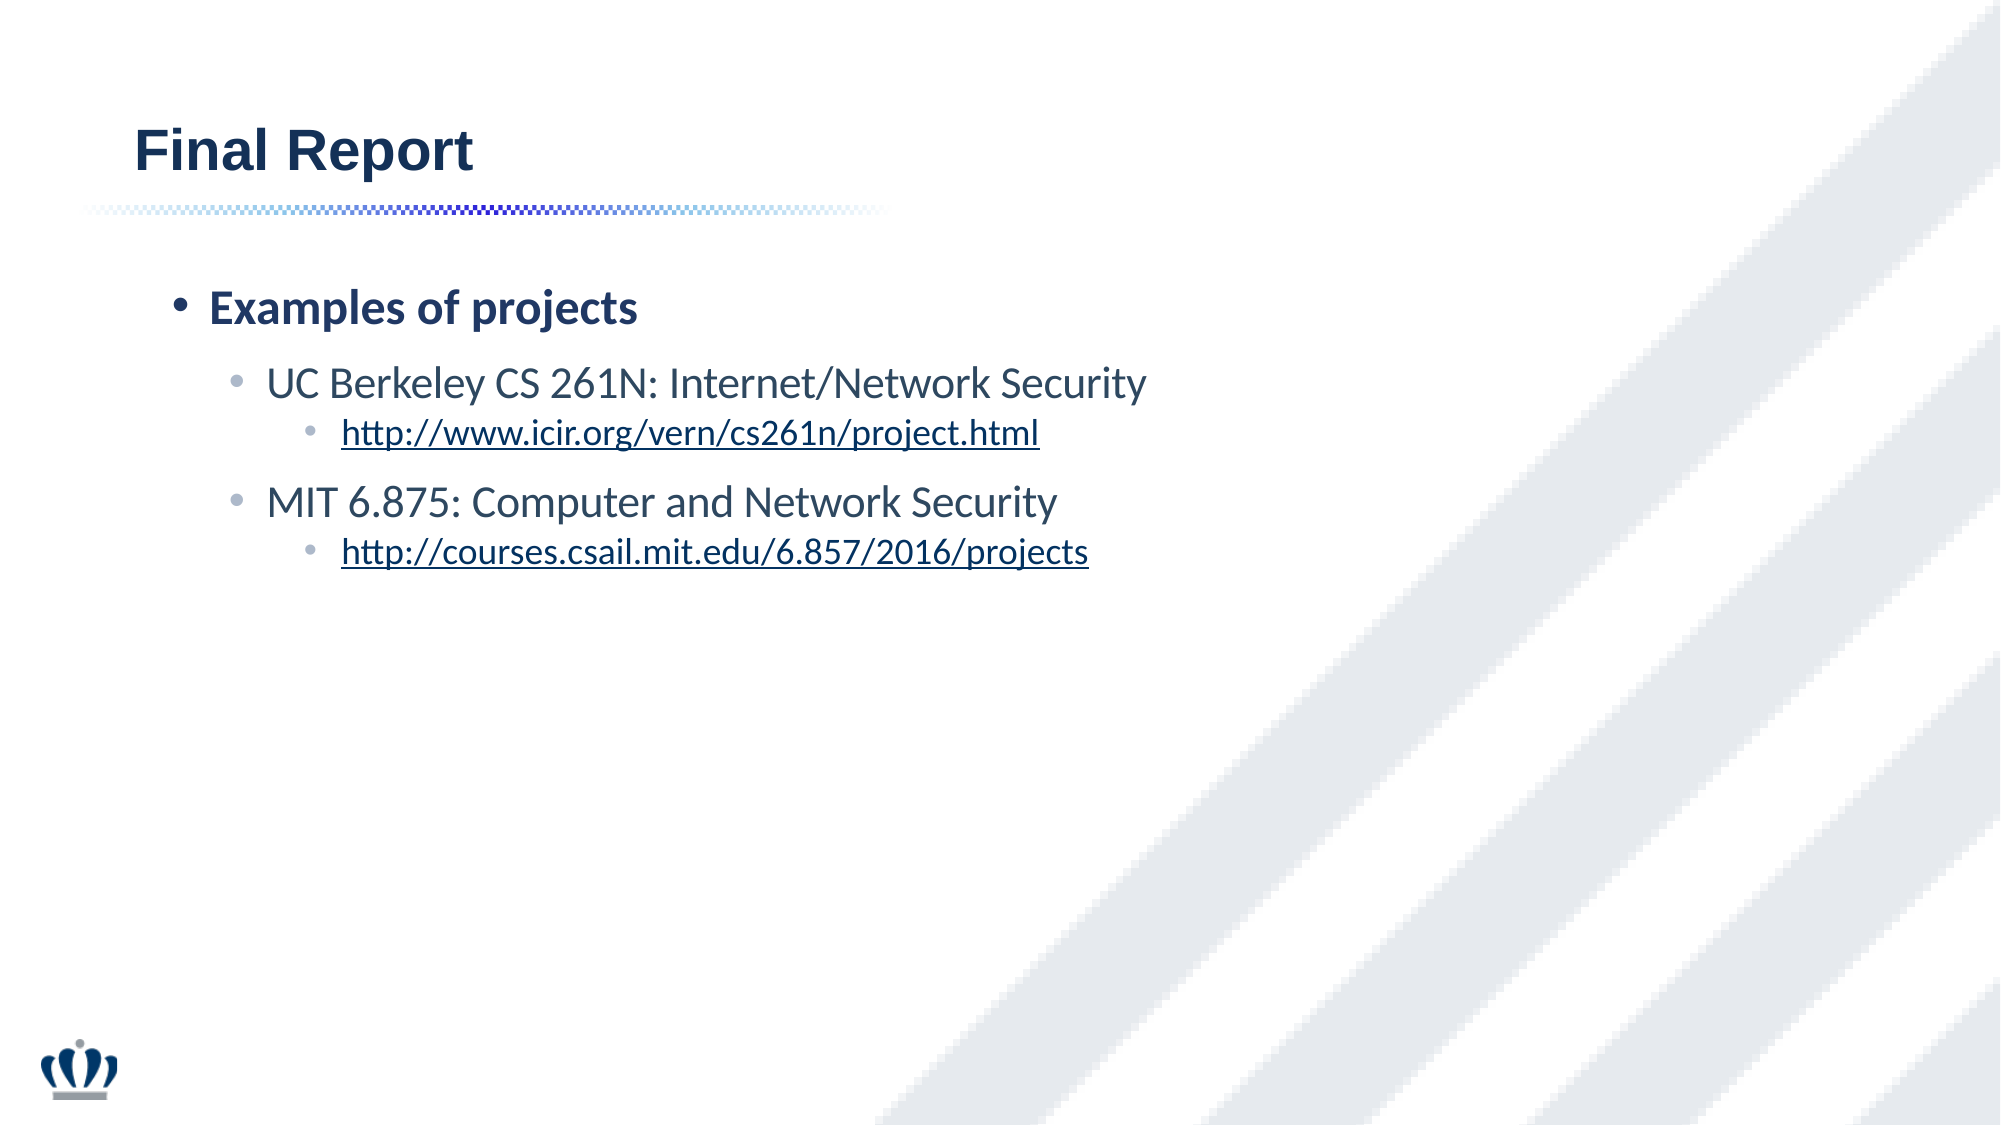

Final Report
Examples of projects
UC Berkeley CS 261N: Internet/Network Security
http://www.icir.org/vern/cs261n/project.html
MIT 6.875: Computer and Network Security
http://courses.csail.mit.edu/6.857/2016/projects